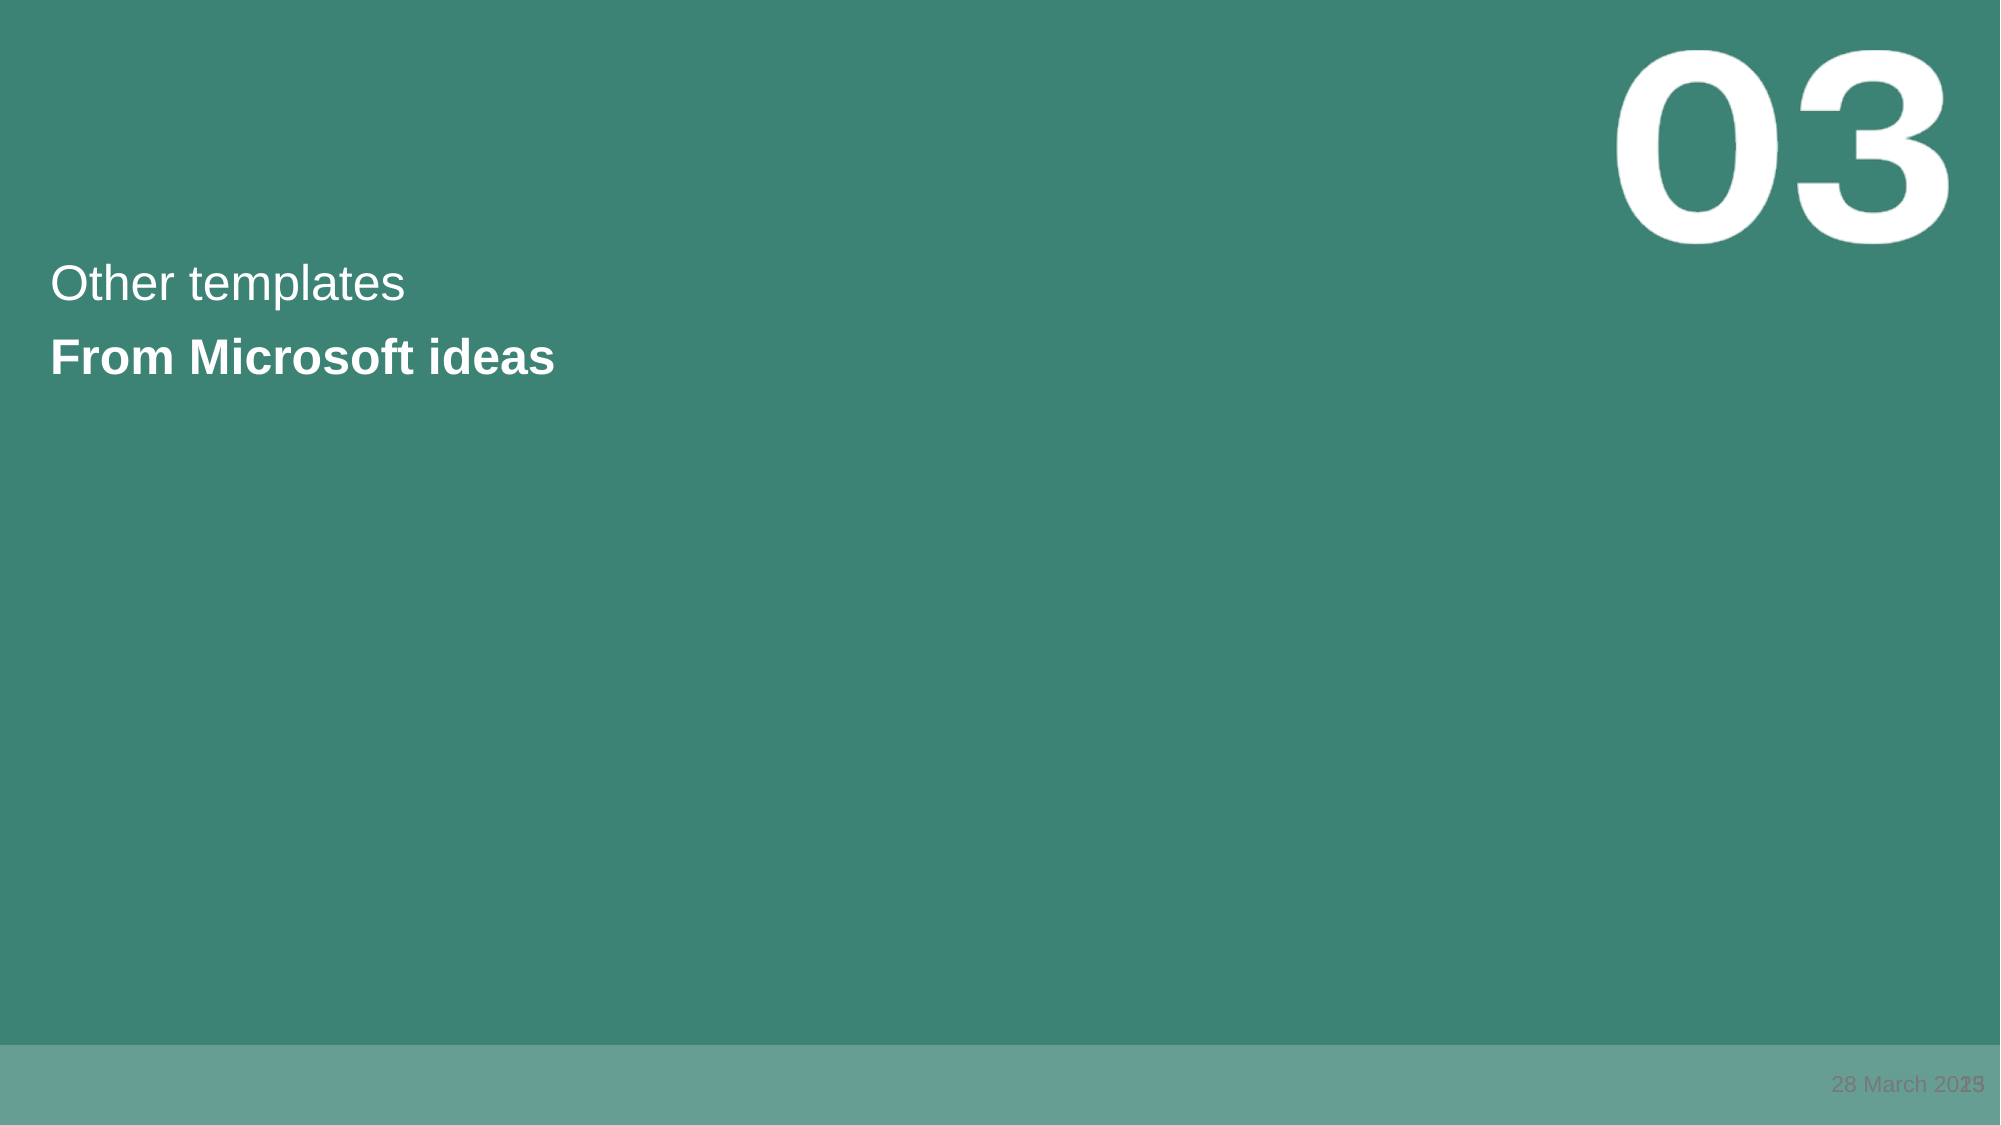

Other templates
From Microsoft ideas
28 March 2023
15